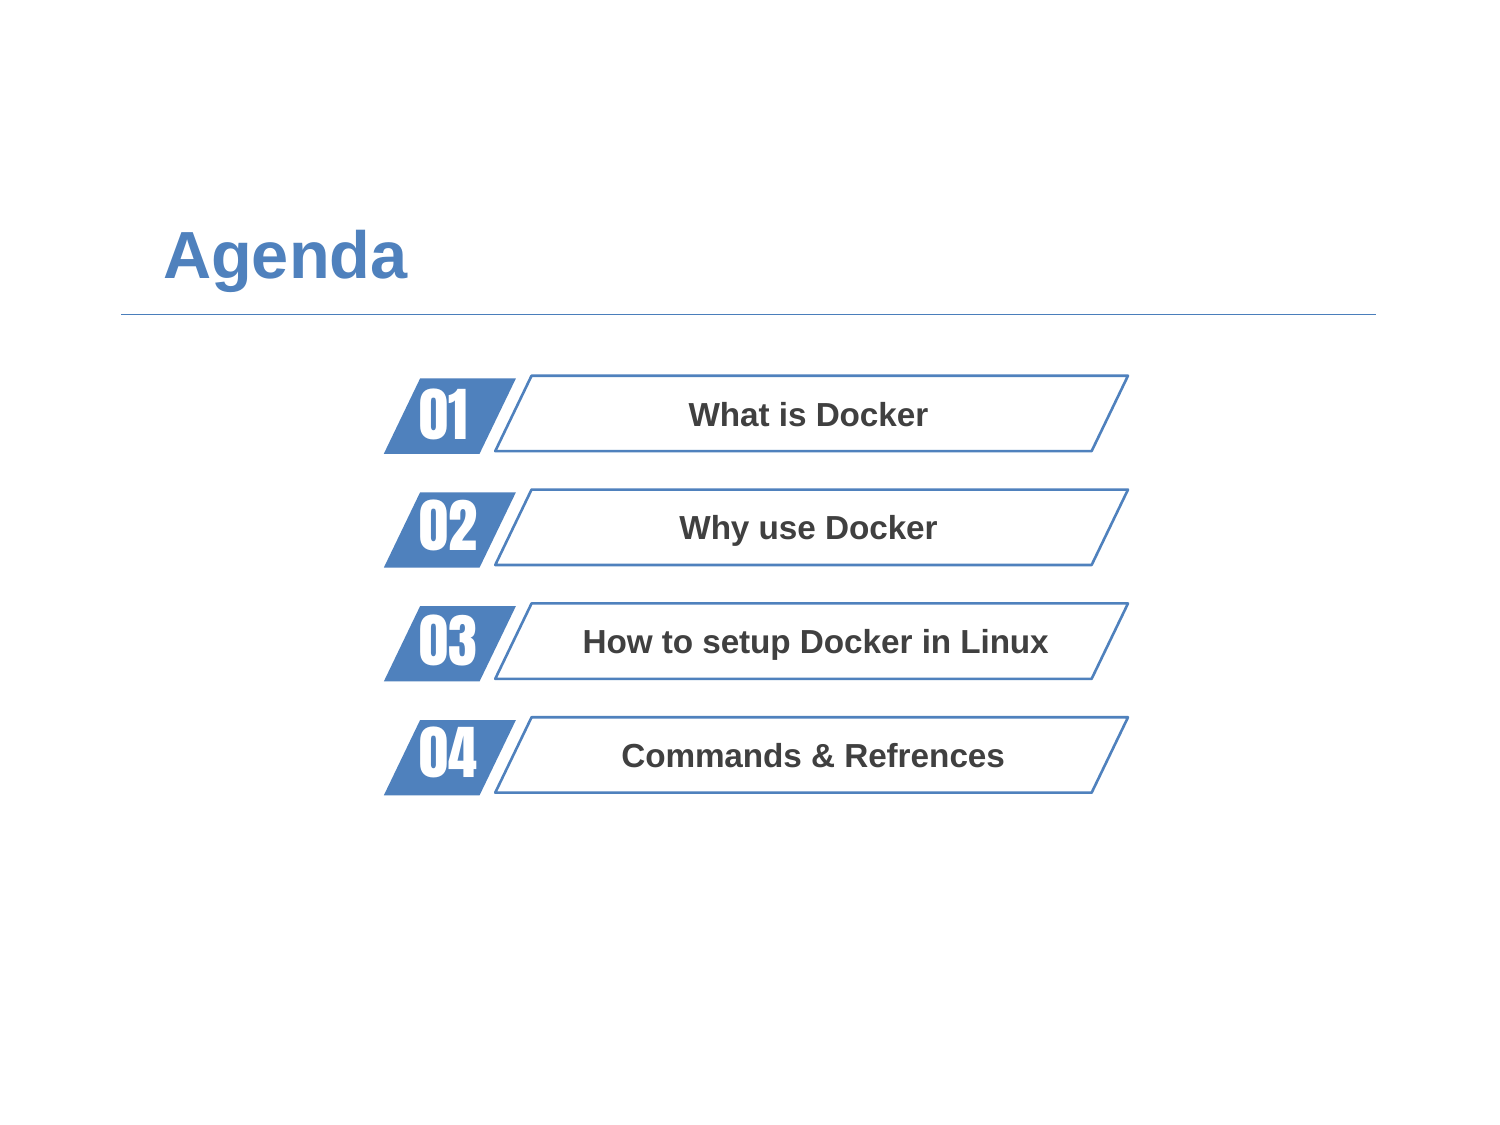

Agenda
01

What is Docker
02

Why use Docker
03

How to setup Docker in Linux
04

Commands & Refrences